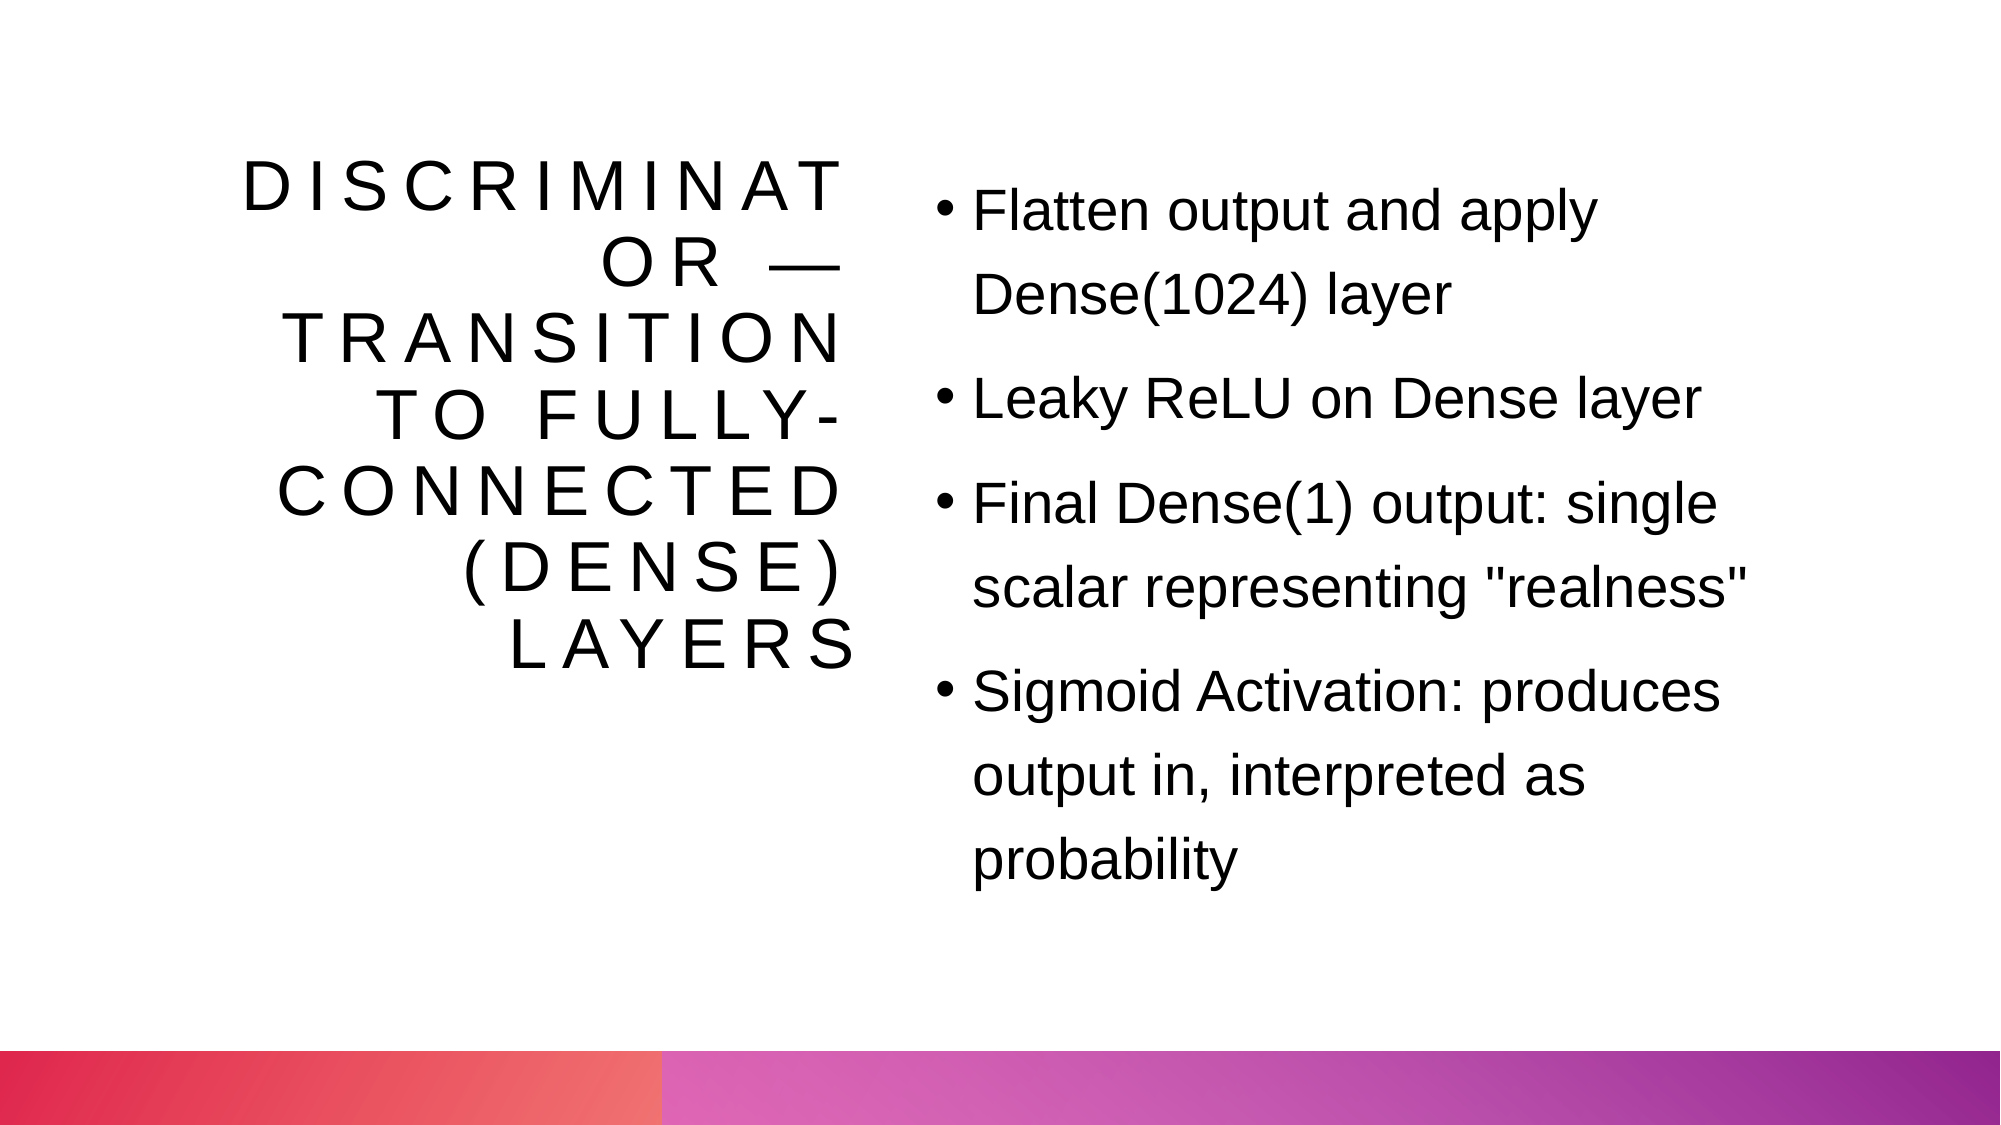

# Discriminator — Transition to Fully-Connected (Dense) Layers
Flatten output and apply Dense(1024) layer
Leaky ReLU on Dense layer
Final Dense(1) output: single scalar representing "realness"
Sigmoid Activation: produces output in, interpreted as probability